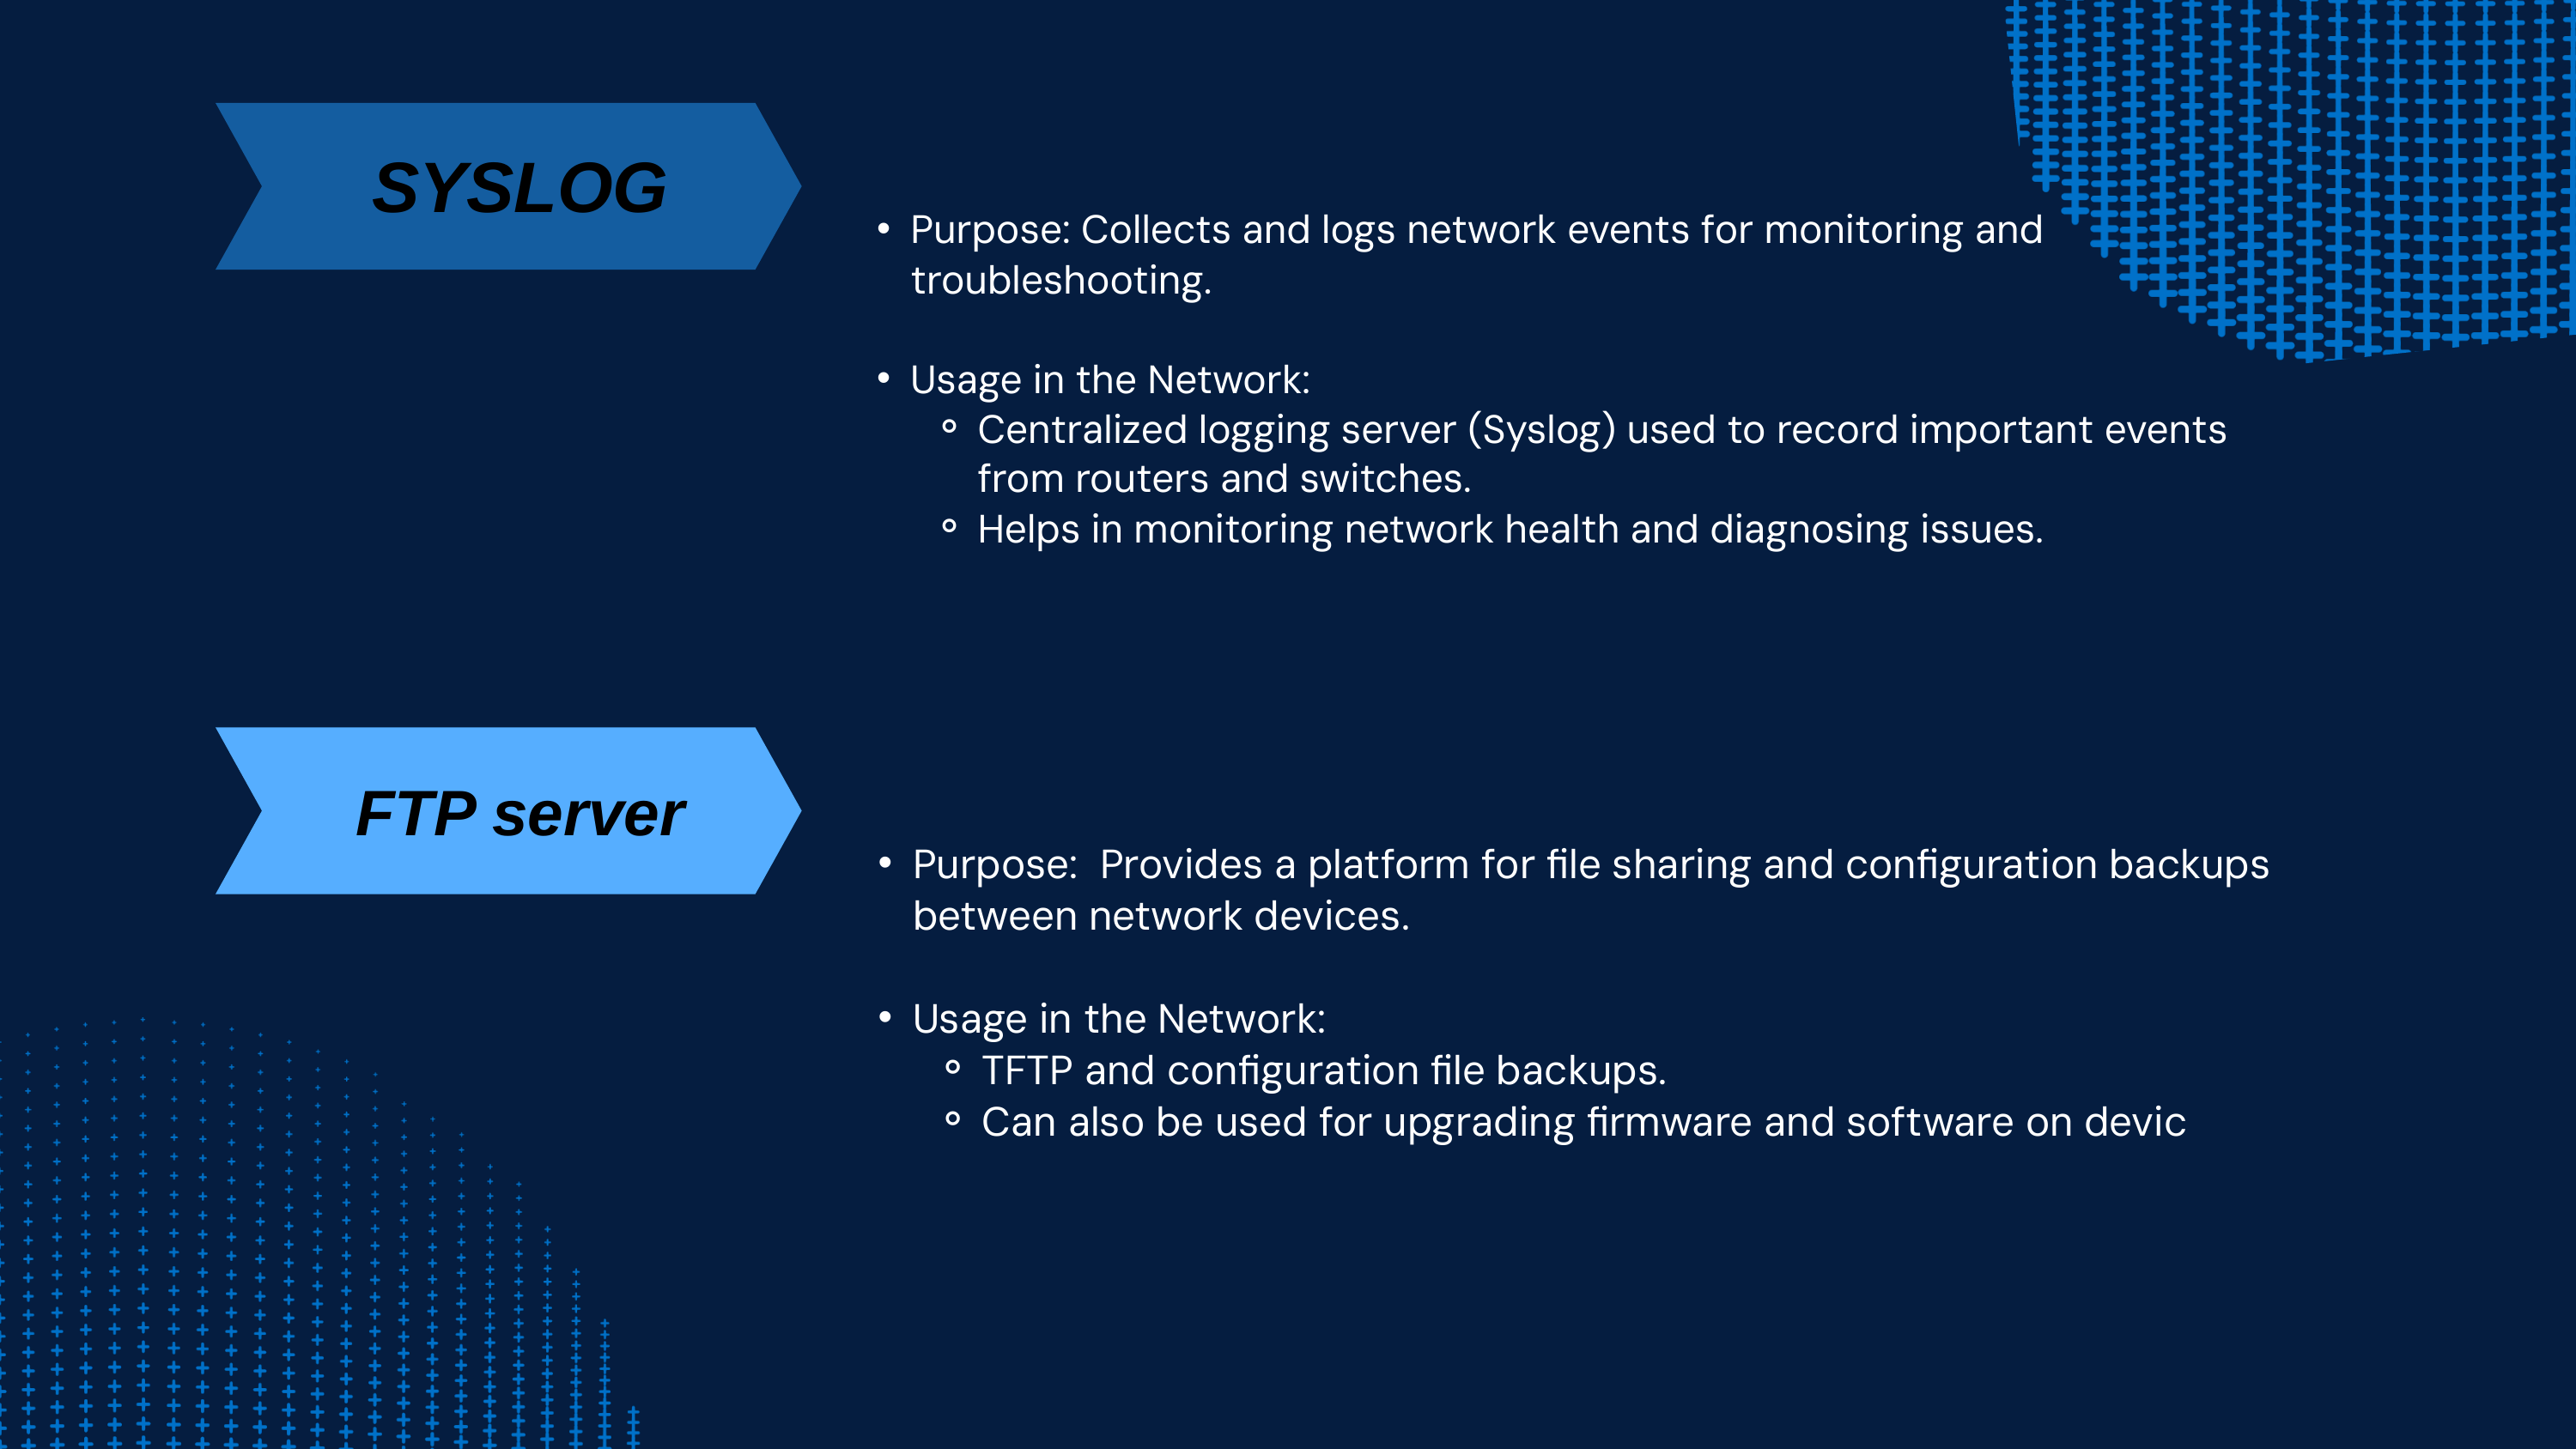

SYSLOG

Purpose: Collects and logs network events for monitoring and troubleshooting.

Usage in the Network:
Centralized logging server (Syslog) used to record important events from routers and switches.
Helps in monitoring network health and diagnosing issues.

January
February
March

FTP server

Purpose:  Provides a platform for file sharing and configuration backups between network devices.

Usage in the Network:
TFTP and configuration file backups.
Can also be used for upgrading firmware and software on devic

April
May